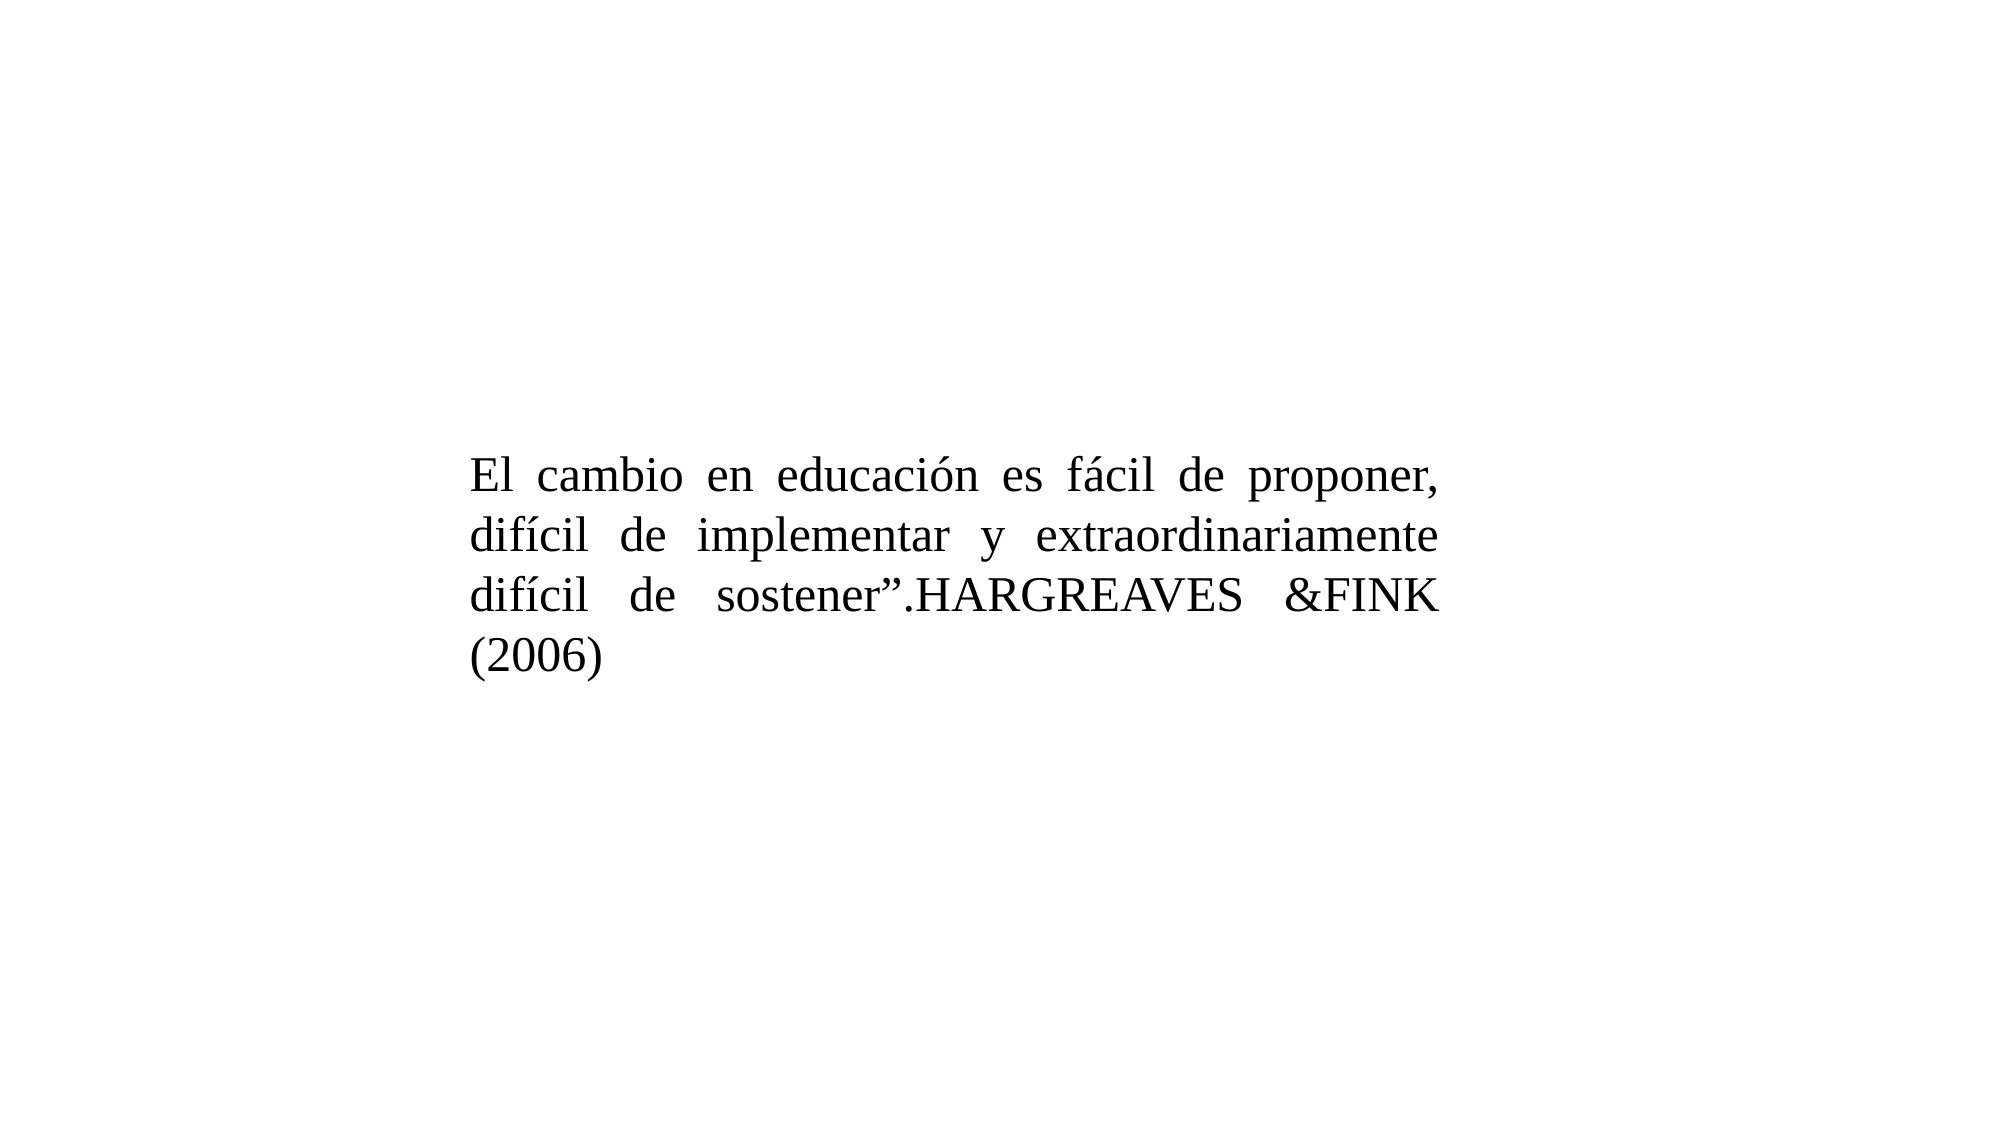

#
El cambio en educación es fácil de proponer, difícil de implementar y extraordinariamente difícil de sostener”.HARGREAVES &FINK (2006)